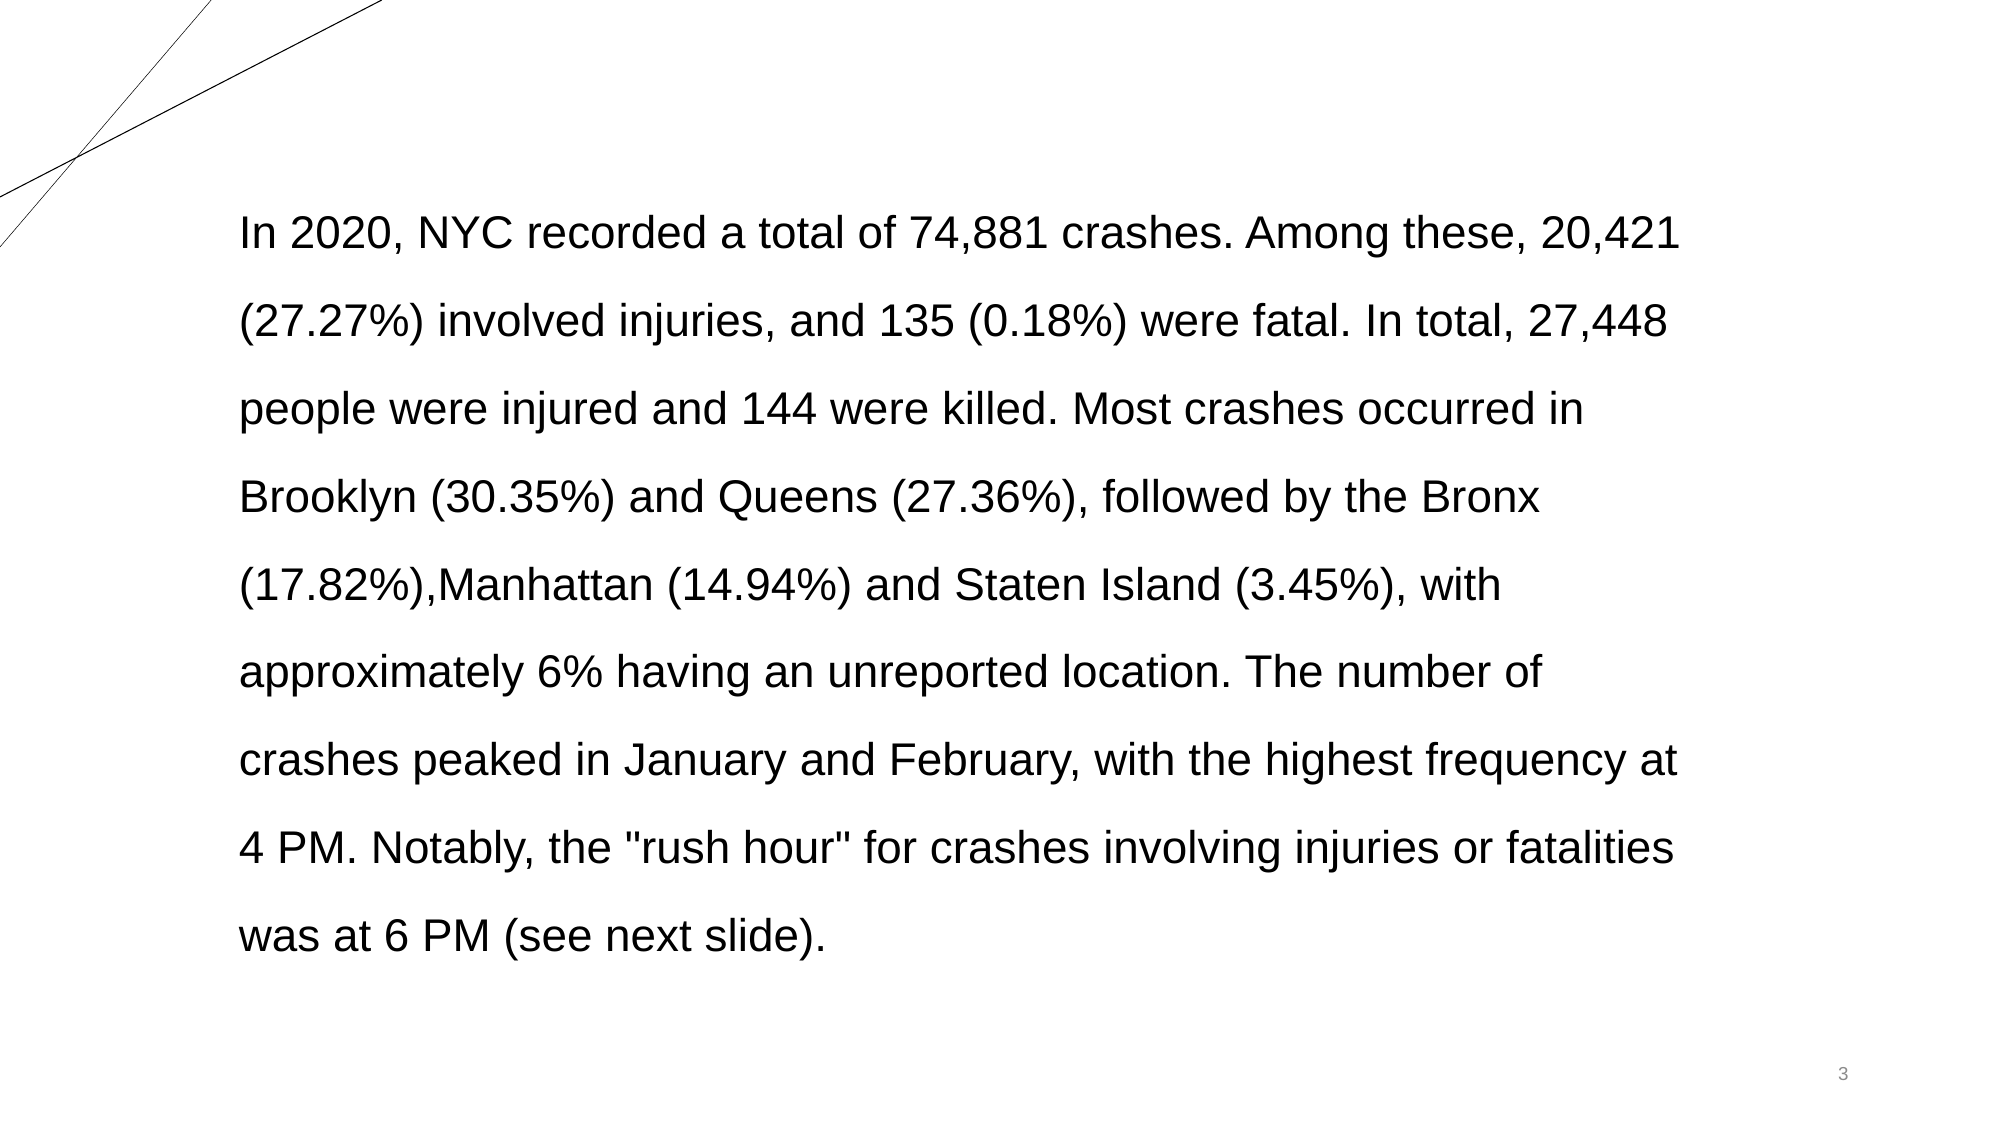

In 2020, NYC recorded a total of 74,881 crashes. Among these, 20,421 (27.27%) involved injuries, and 135 (0.18%) were fatal. In total, 27,448 people were injured and 144 were killed. Most crashes occurred in Brooklyn (30.35%) and Queens (27.36%), followed by the Bronx (17.82%),Manhattan (14.94%) and Staten Island (3.45%), with approximately 6% having an unreported location. The number of crashes peaked in January and February, with the highest frequency at 4 PM. Notably, the "rush hour" for crashes involving injuries or fatalities was at 6 PM (see next slide).
3